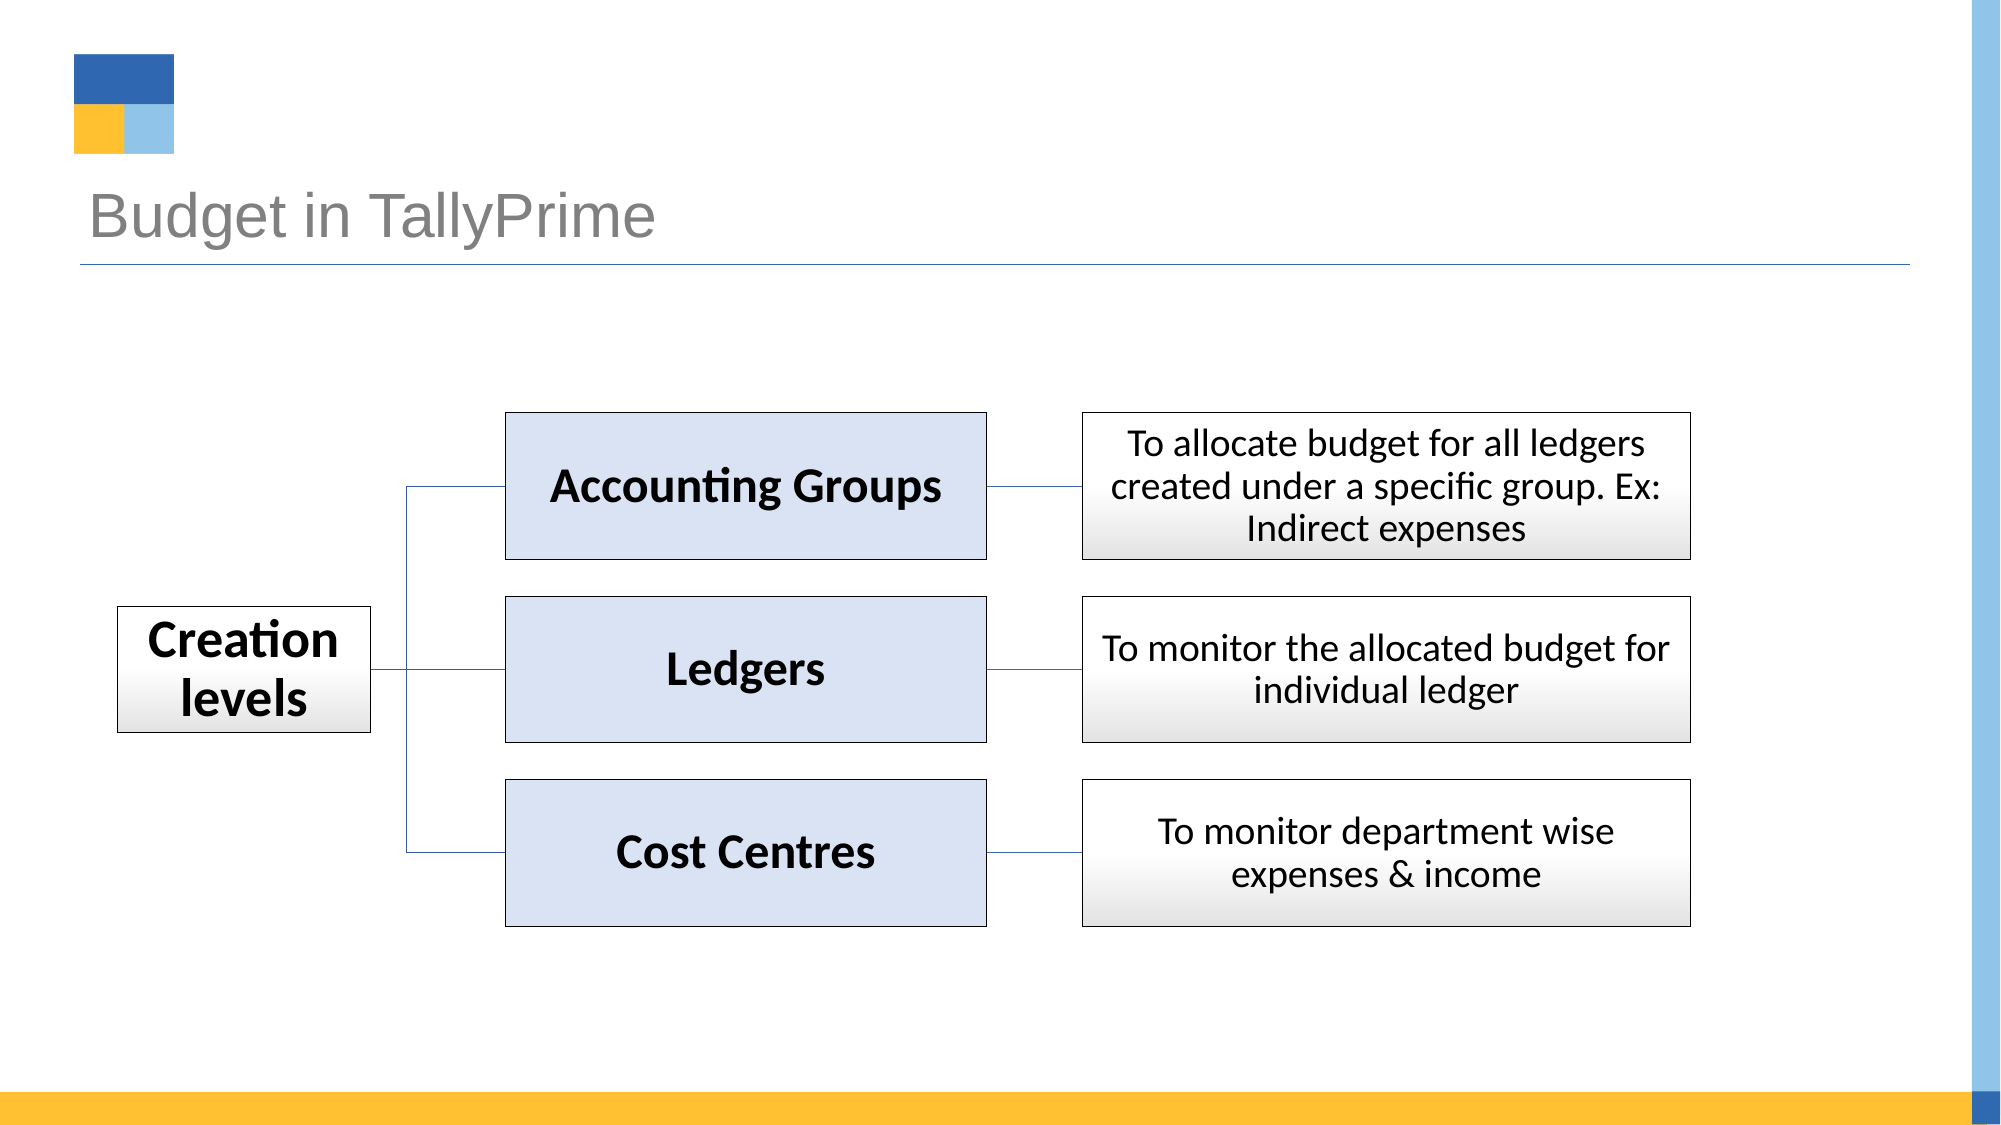

# Budget in TallyPrime

Creation levels
Accounting Groups
To allocate budget for all ledgers created under a specific group. Ex: Indirect expenses
Ledgers
To monitor the allocated budget for individual ledger
Cost Centres
To monitor department wise expenses & income